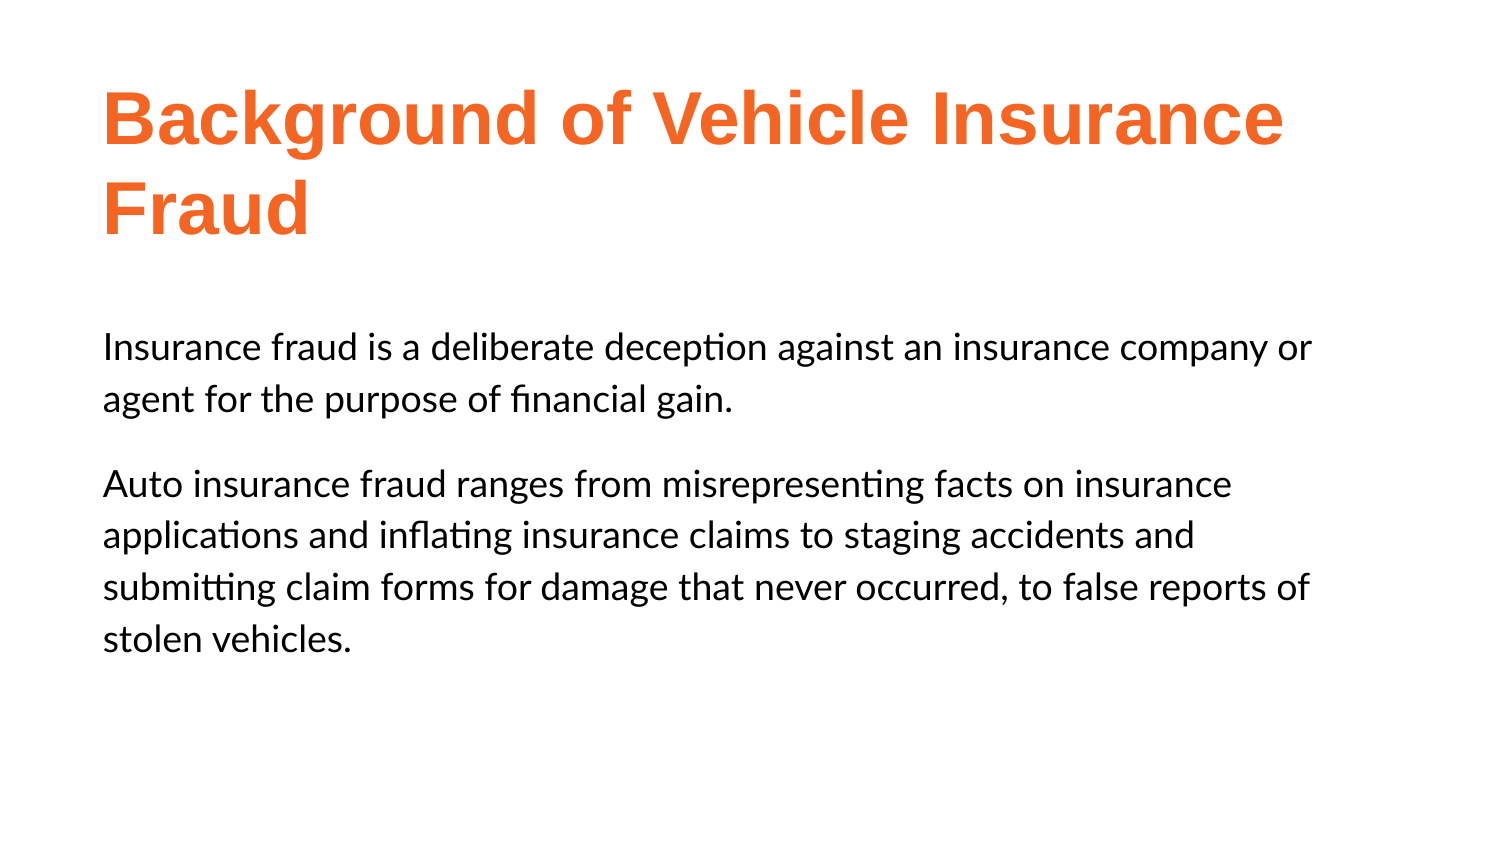

Background of Vehicle Insurance Fraud
Insurance fraud is a deliberate deception against an insurance company or agent for the purpose of financial gain.
Auto insurance fraud ranges from misrepresenting facts on insurance applications and inflating insurance claims to staging accidents and submitting claim forms for damage that never occurred, to false reports of stolen vehicles.